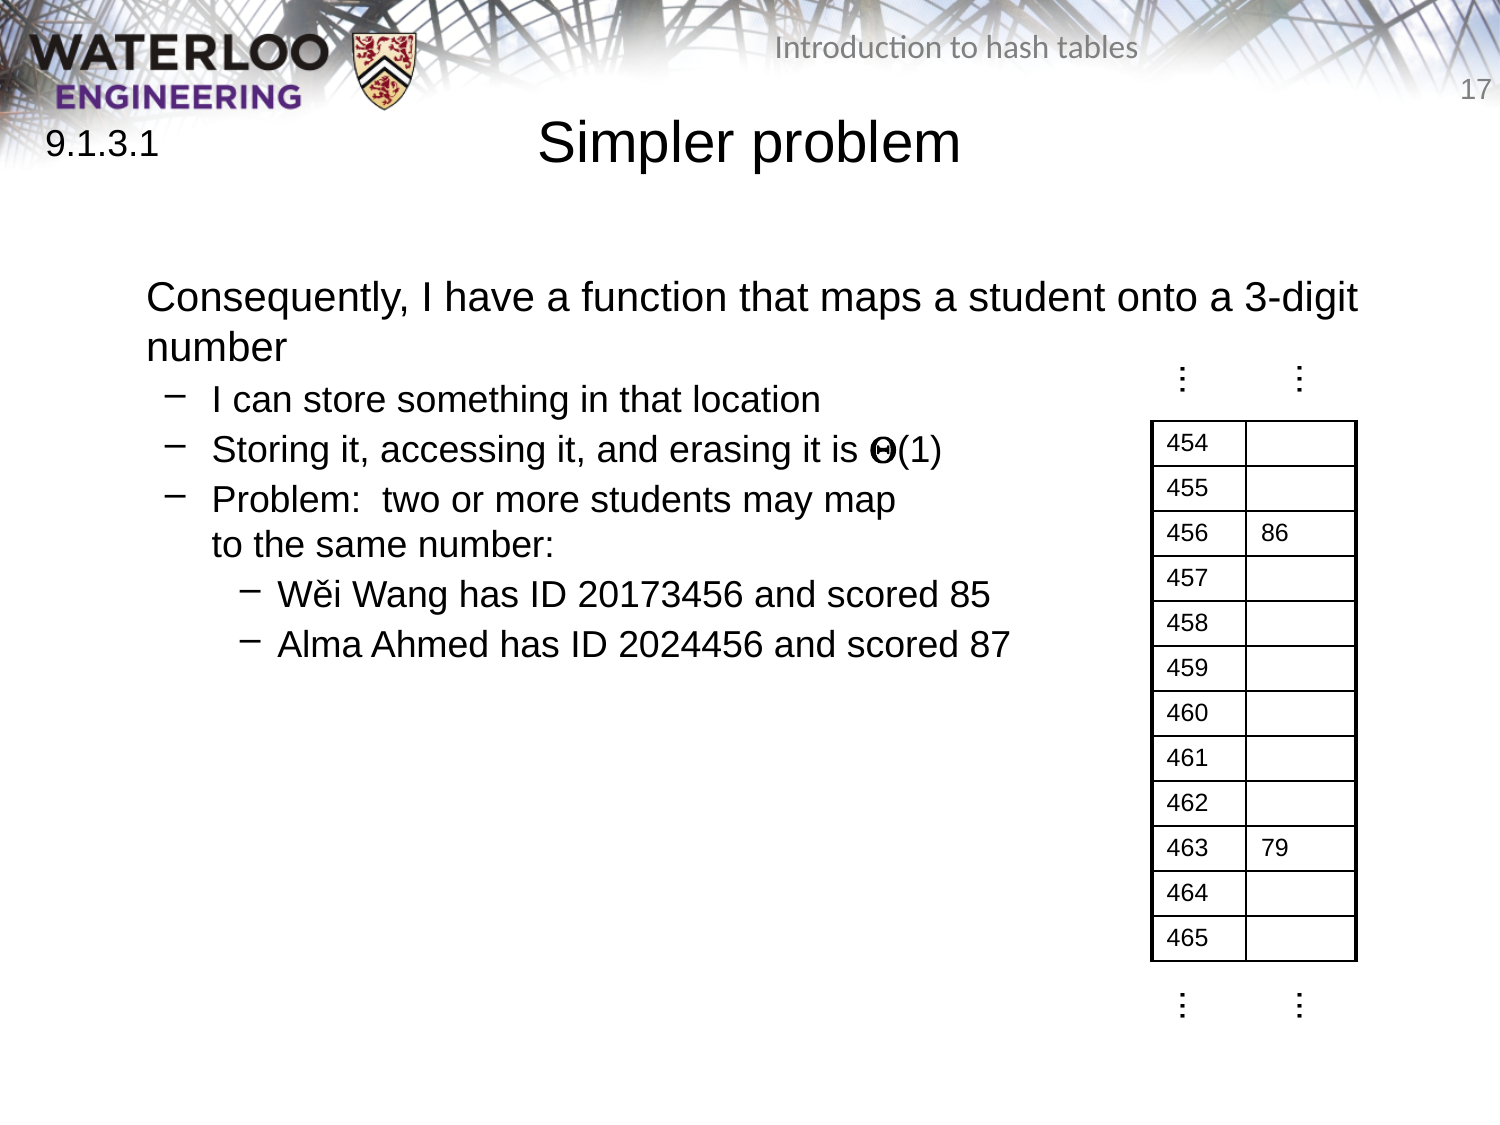

# Simpler problem
9.1.3.1
	Consequently, I have a function that maps a student onto a 3-digit number
I can store something in that location
Storing it, accessing it, and erasing it is Θ(1)
Problem:  two or more students may map
to the same number:
Wěi Wang has ID 20173456 and scored 85
Alma Ahmed has ID 2024456 and scored 87
...
...
| 454 |  |
| --- | --- |
| 455 |  |
| 456 | 86 |
| 457 |  |
| 458 |  |
| 459 |  |
| 460 |  |
| 461 |  |
| 462 |  |
| 463 | 79 |
| 464 |  |
| 465 |  |
...
...